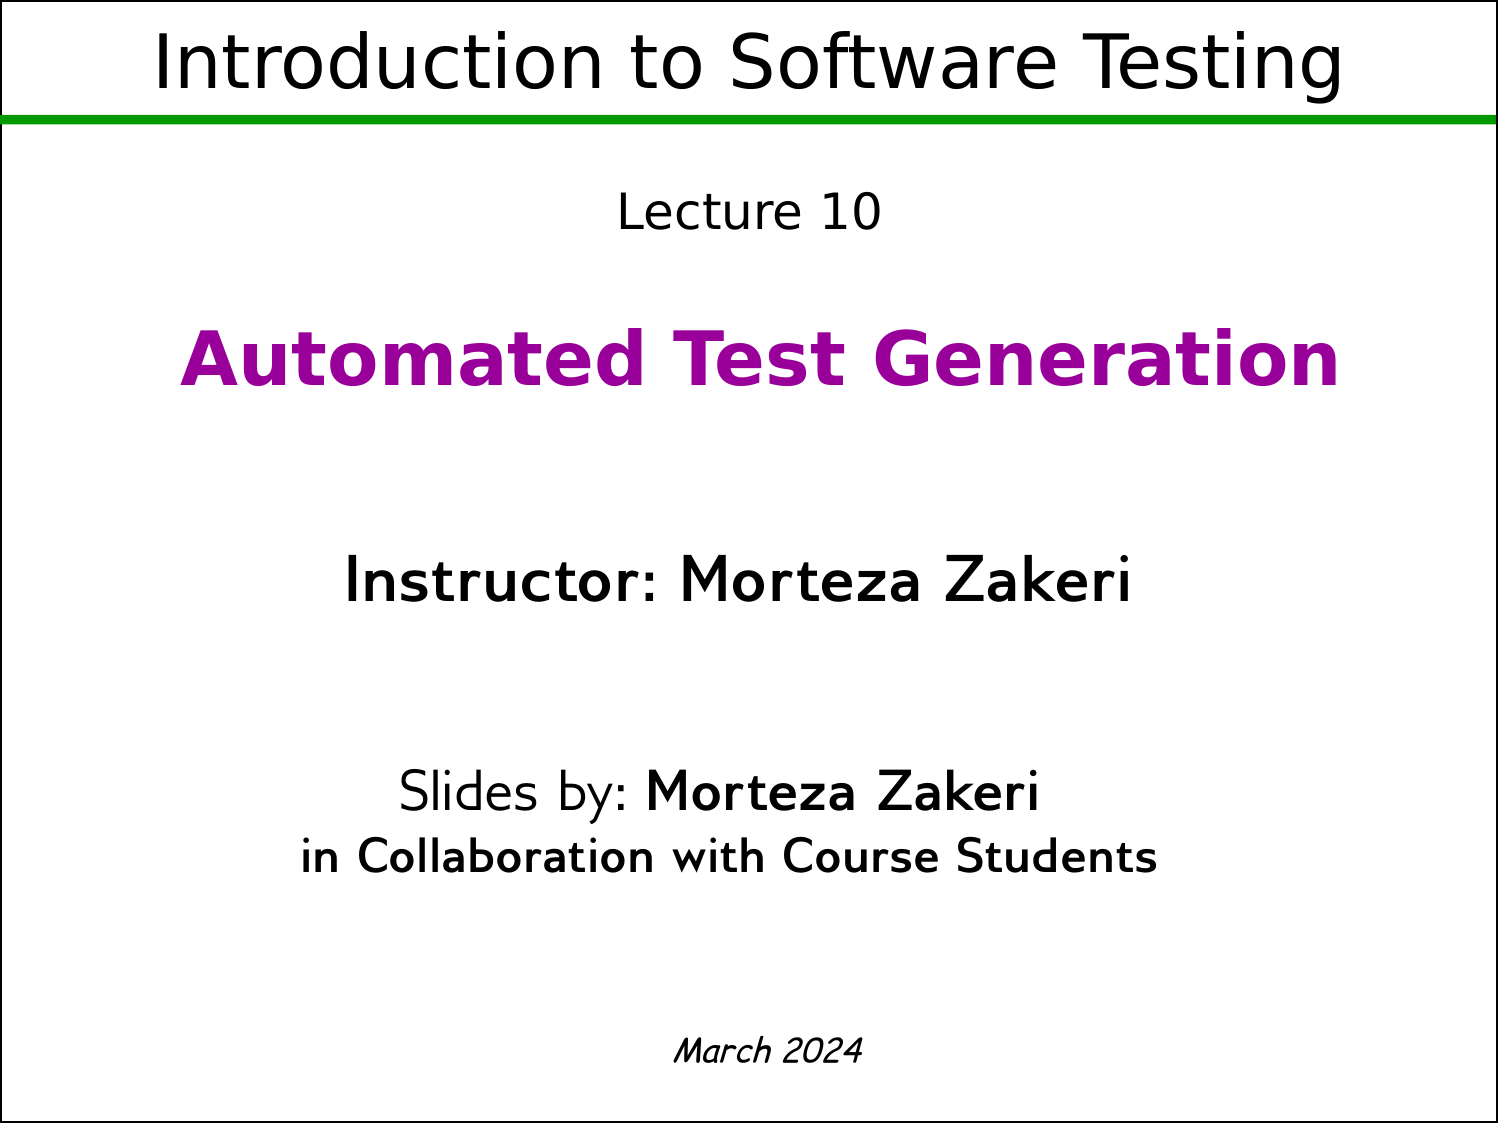

# Introduction to Software Testing Lecture 10 Automated Test Generation
Instructor: Morteza Zakeri
Slides by: Morteza Zakeri
in Collaboration with Course Students

March 2024